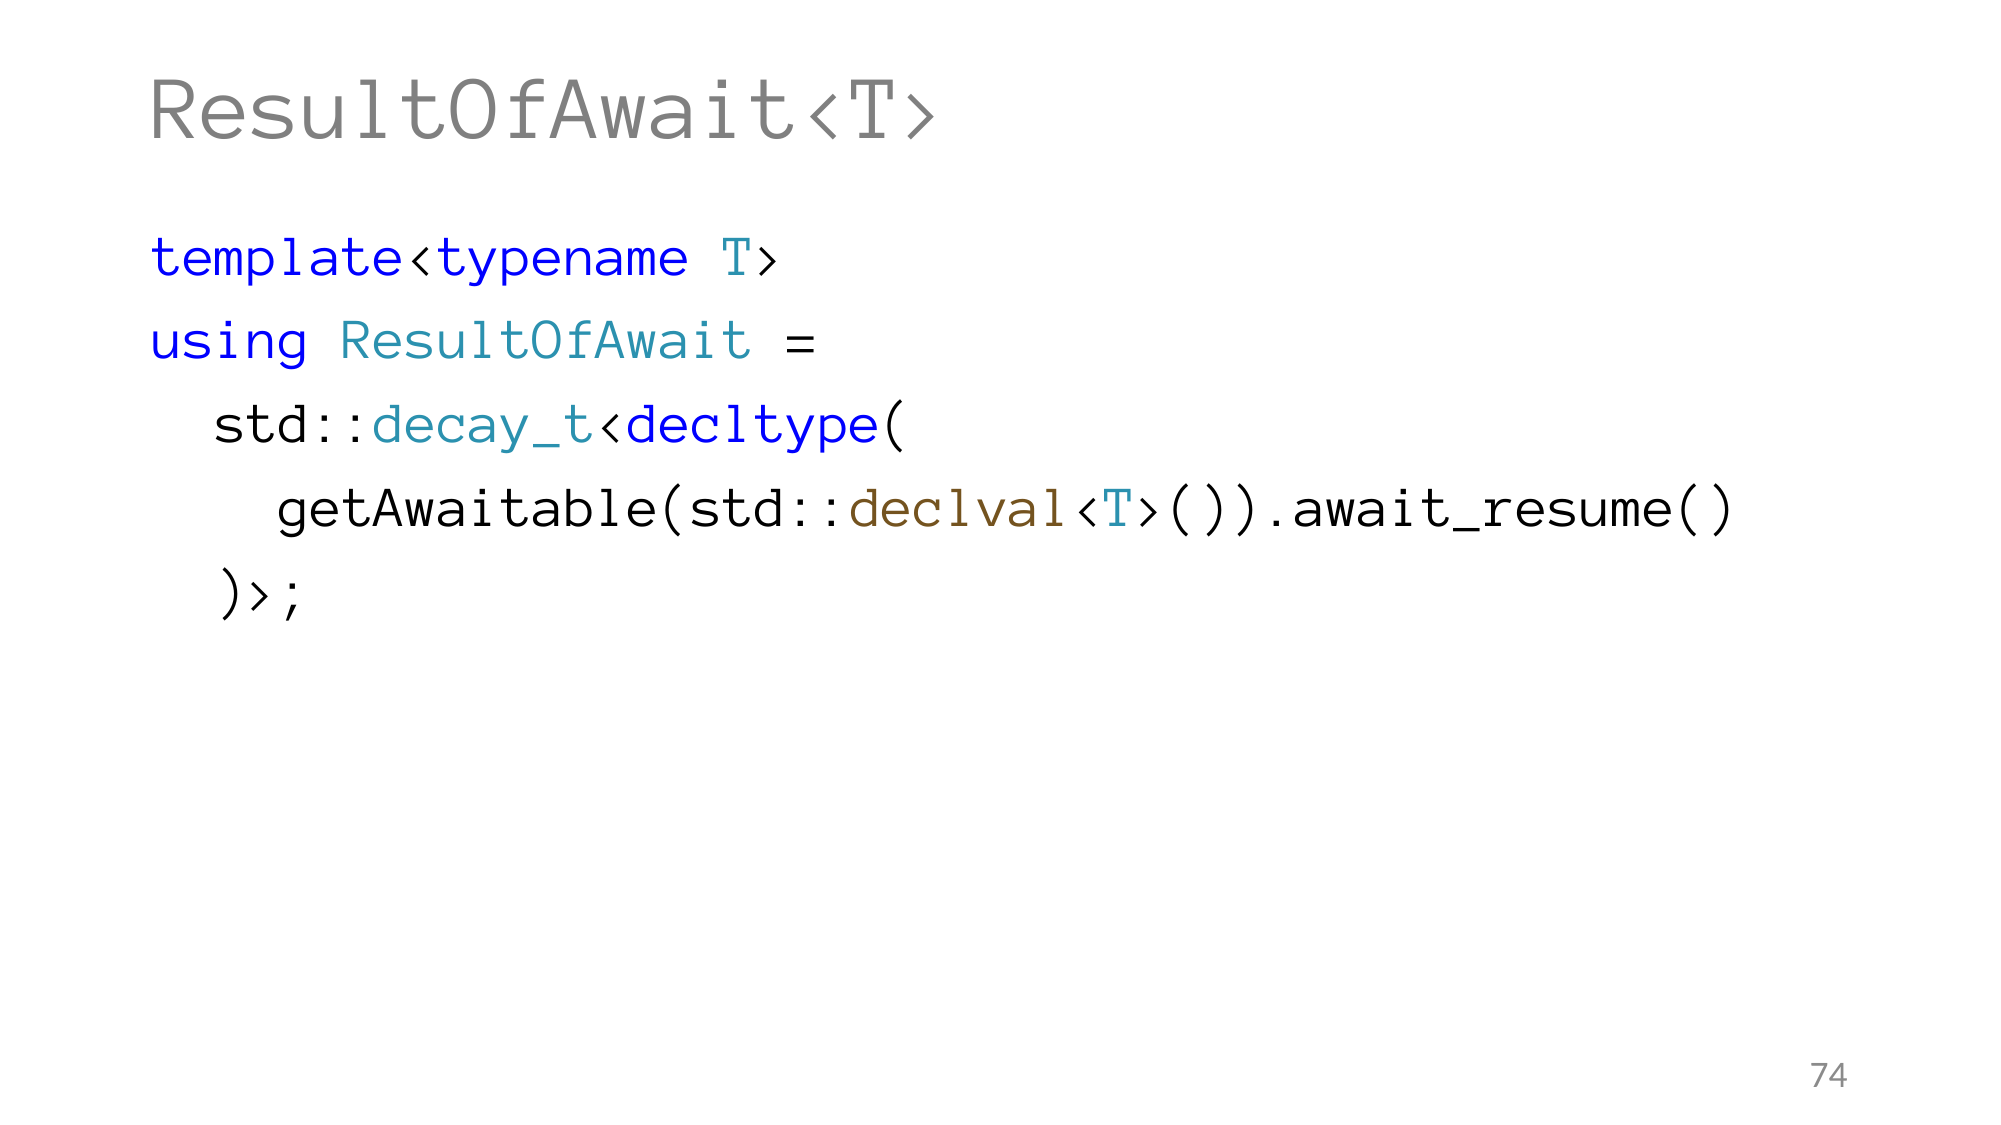

# ResultOfAwait<T>
template<typename T>
using ResultOfAwait =
  std::decay_t<decltype(
    getAwaitable(std::declval<T>()).await_resume()
  )>;

74